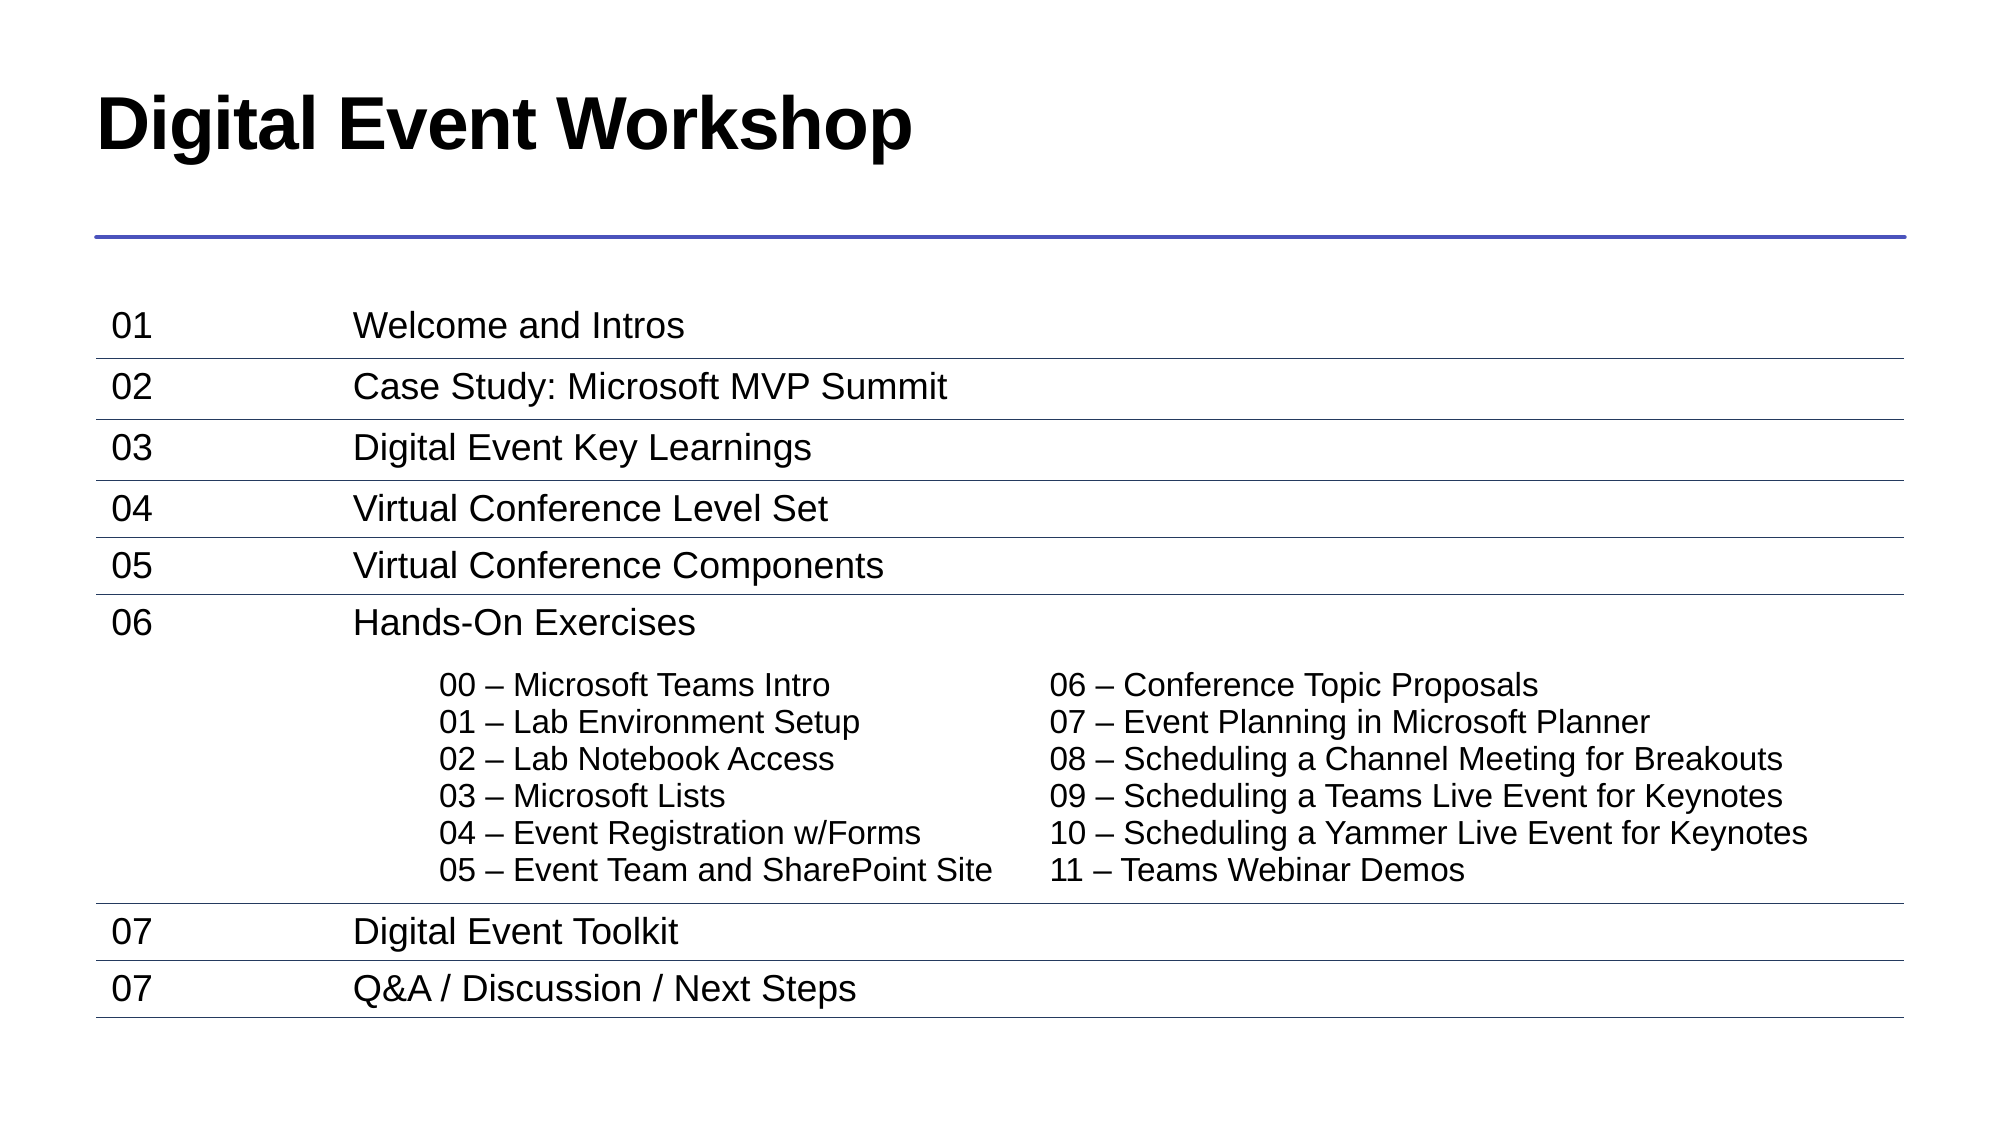

PPT REM 17

# Digital Event Workshop
| 01 | Welcome and Intros |  |
| --- | --- | --- |
| 02 | Case Study: Microsoft MVP Summit |  |
| 03 | Digital Event Key Learnings |  |
| 04 | Virtual Conference Level Set |  |
| 05 | Virtual Conference Components |  |
| 06 | Hands-On Exercises |  |
| 07 | Digital Event Toolkit |  |
| 07 | Q&A / Discussion / Next Steps |  |
| 00 – Microsoft Teams Intro 01 – Lab Environment Setup 02 – Lab Notebook Access 03 – Microsoft Lists 04 – Event Registration w/Forms 05 – Event Team and SharePoint Site | 06 – Conference Topic Proposals 07 – Event Planning in Microsoft Planner 08 – Scheduling a Channel Meeting for Breakouts 09 – Scheduling a Teams Live Event for Keynotes 10 – Scheduling a Yammer Live Event for Keynotes 11 – Teams Webinar Demos |
| --- | --- |